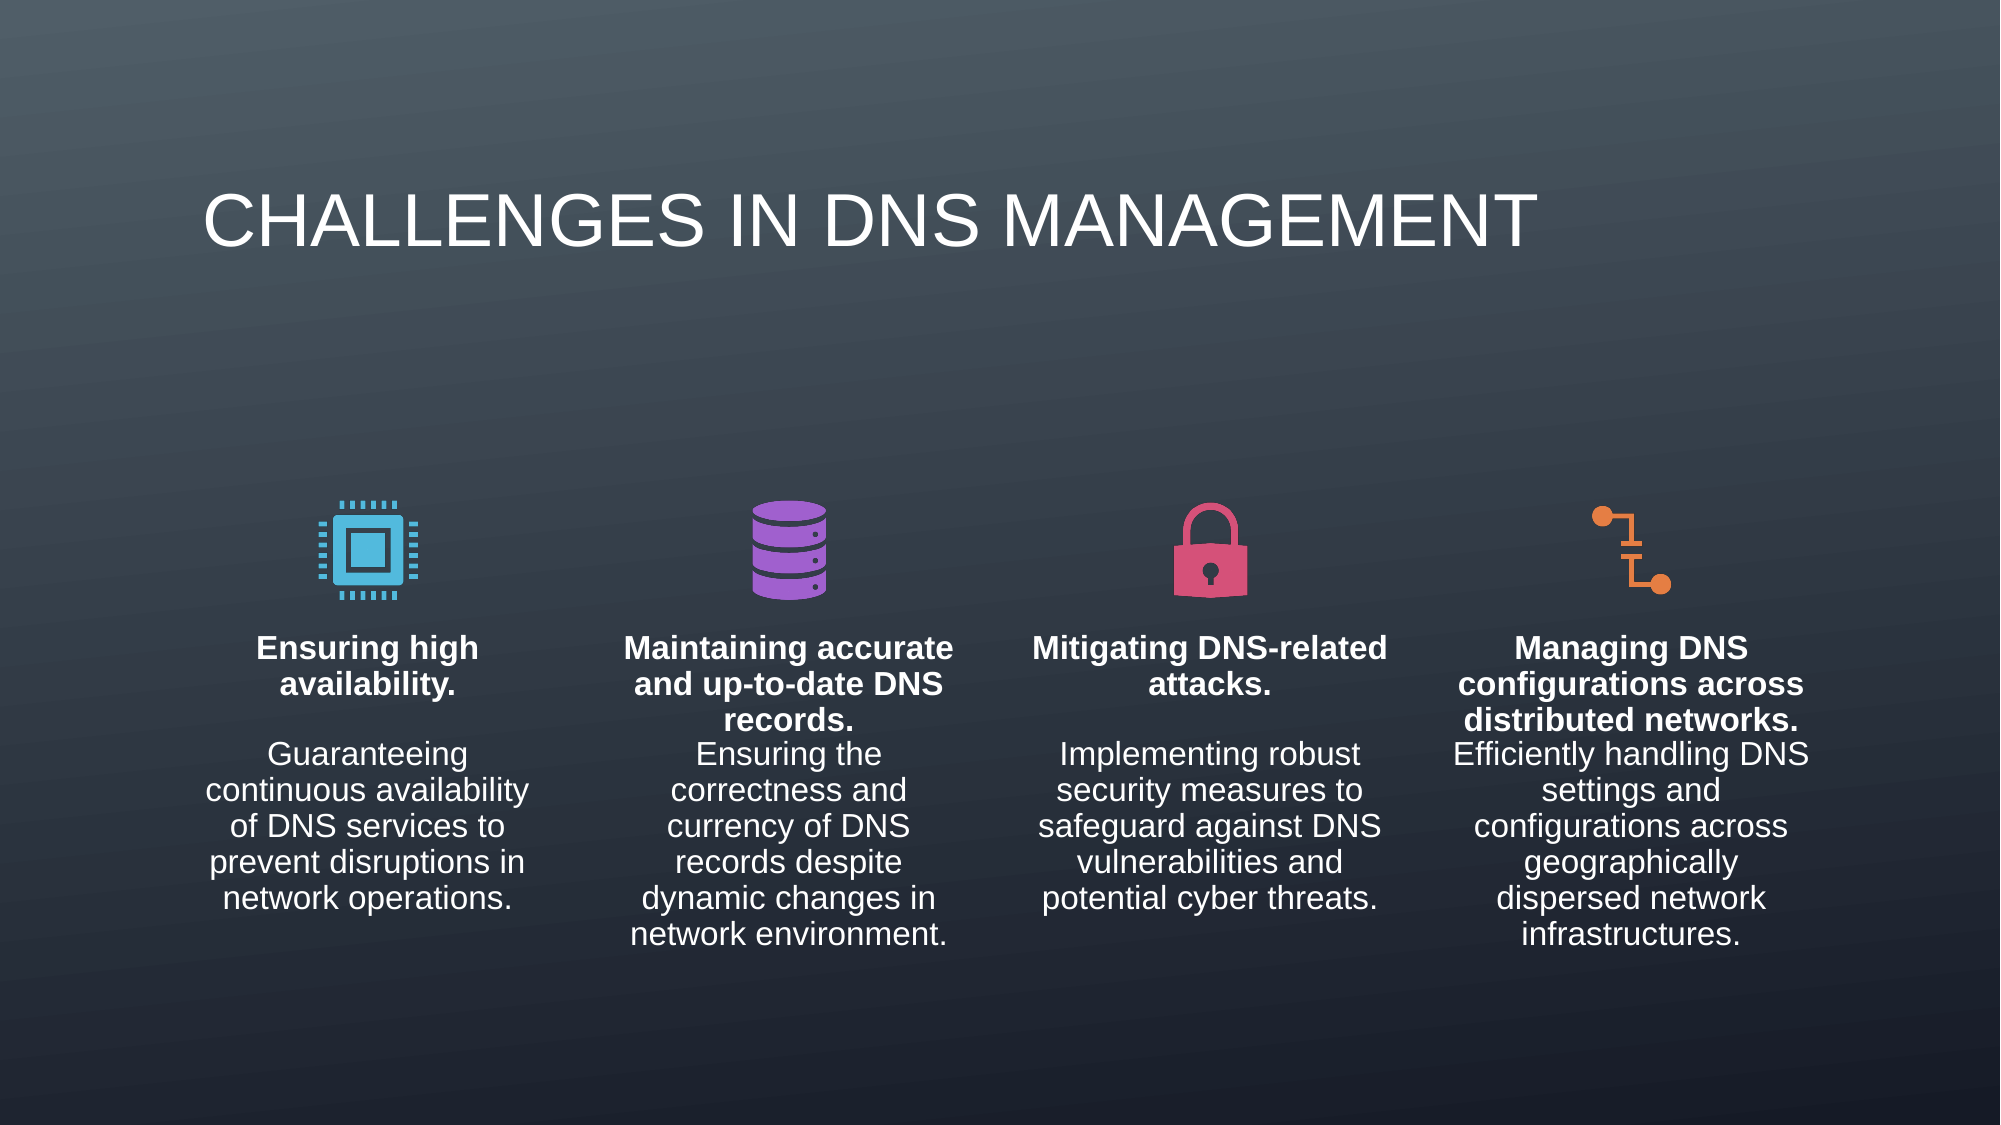

# Challenges in dns management
Ensuring high availability.
Guaranteeing continuous availability of DNS services to prevent disruptions in network operations.
Maintaining accurate and up-to-date DNS records.
Ensuring the correctness and currency of DNS records despite dynamic changes in network environment.
Mitigating DNS-related attacks.
Implementing robust security measures to safeguard against DNS vulnerabilities and potential cyber threats.
Managing DNS configurations across distributed networks.
Efficiently handling DNS settings and configurations across geographically dispersed network infrastructures.